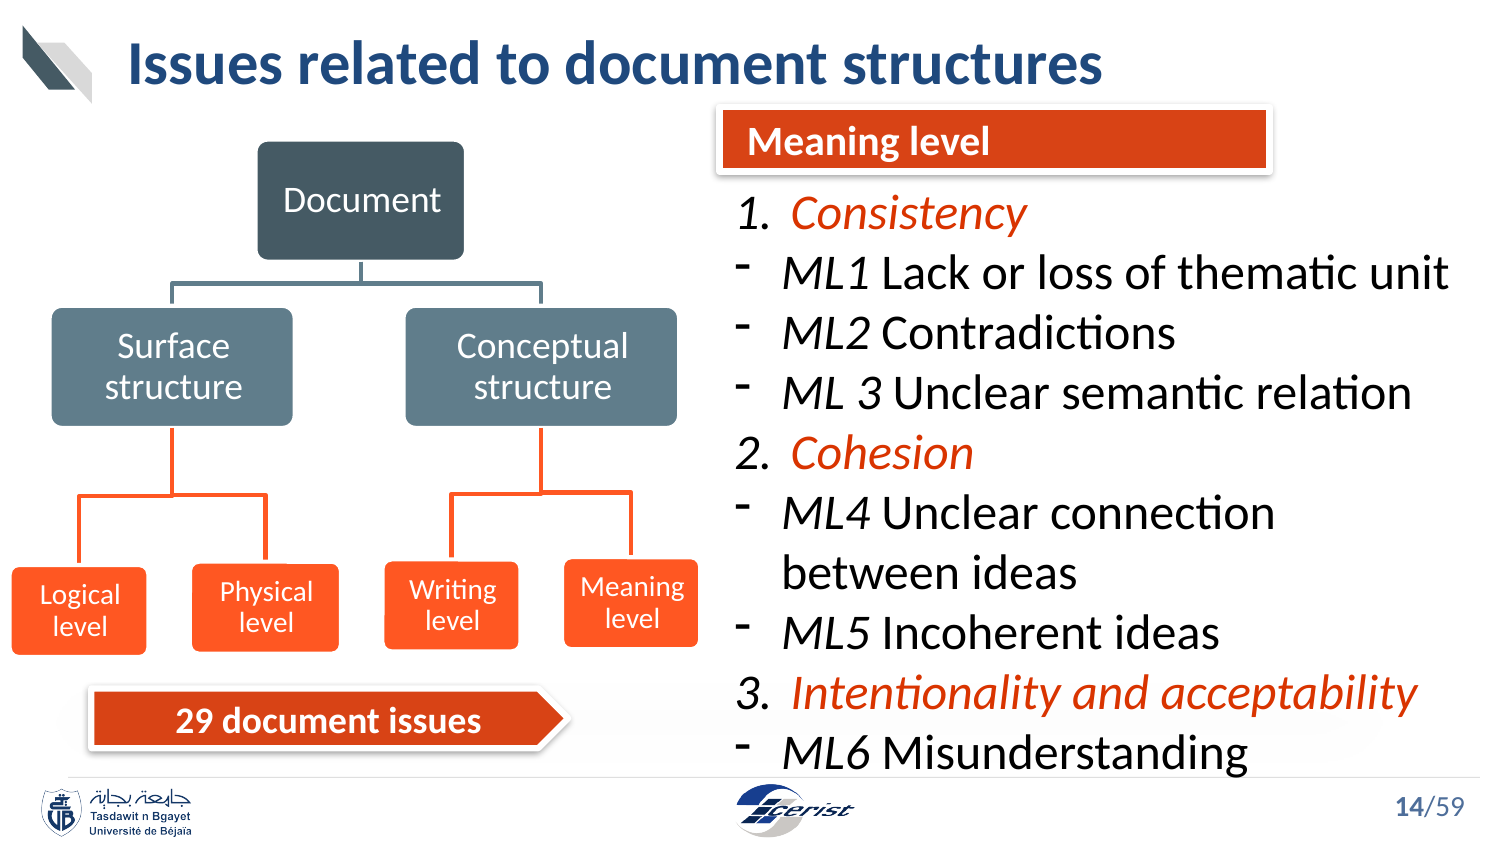

# Issues related to document structures
Meaning level
Document
Surface structure
Logical level
Physical level
Conceptual structure
Writing level
Meaning level
Consistency
ML1 Lack or loss of thematic unit
ML2 Contradictions
ML 3 Unclear semantic relation
Cohesion
ML4 Unclear connection between ideas
ML5 Incoherent ideas
Intentionality and acceptability
ML6 Misunderstanding
29 document issues
14/59